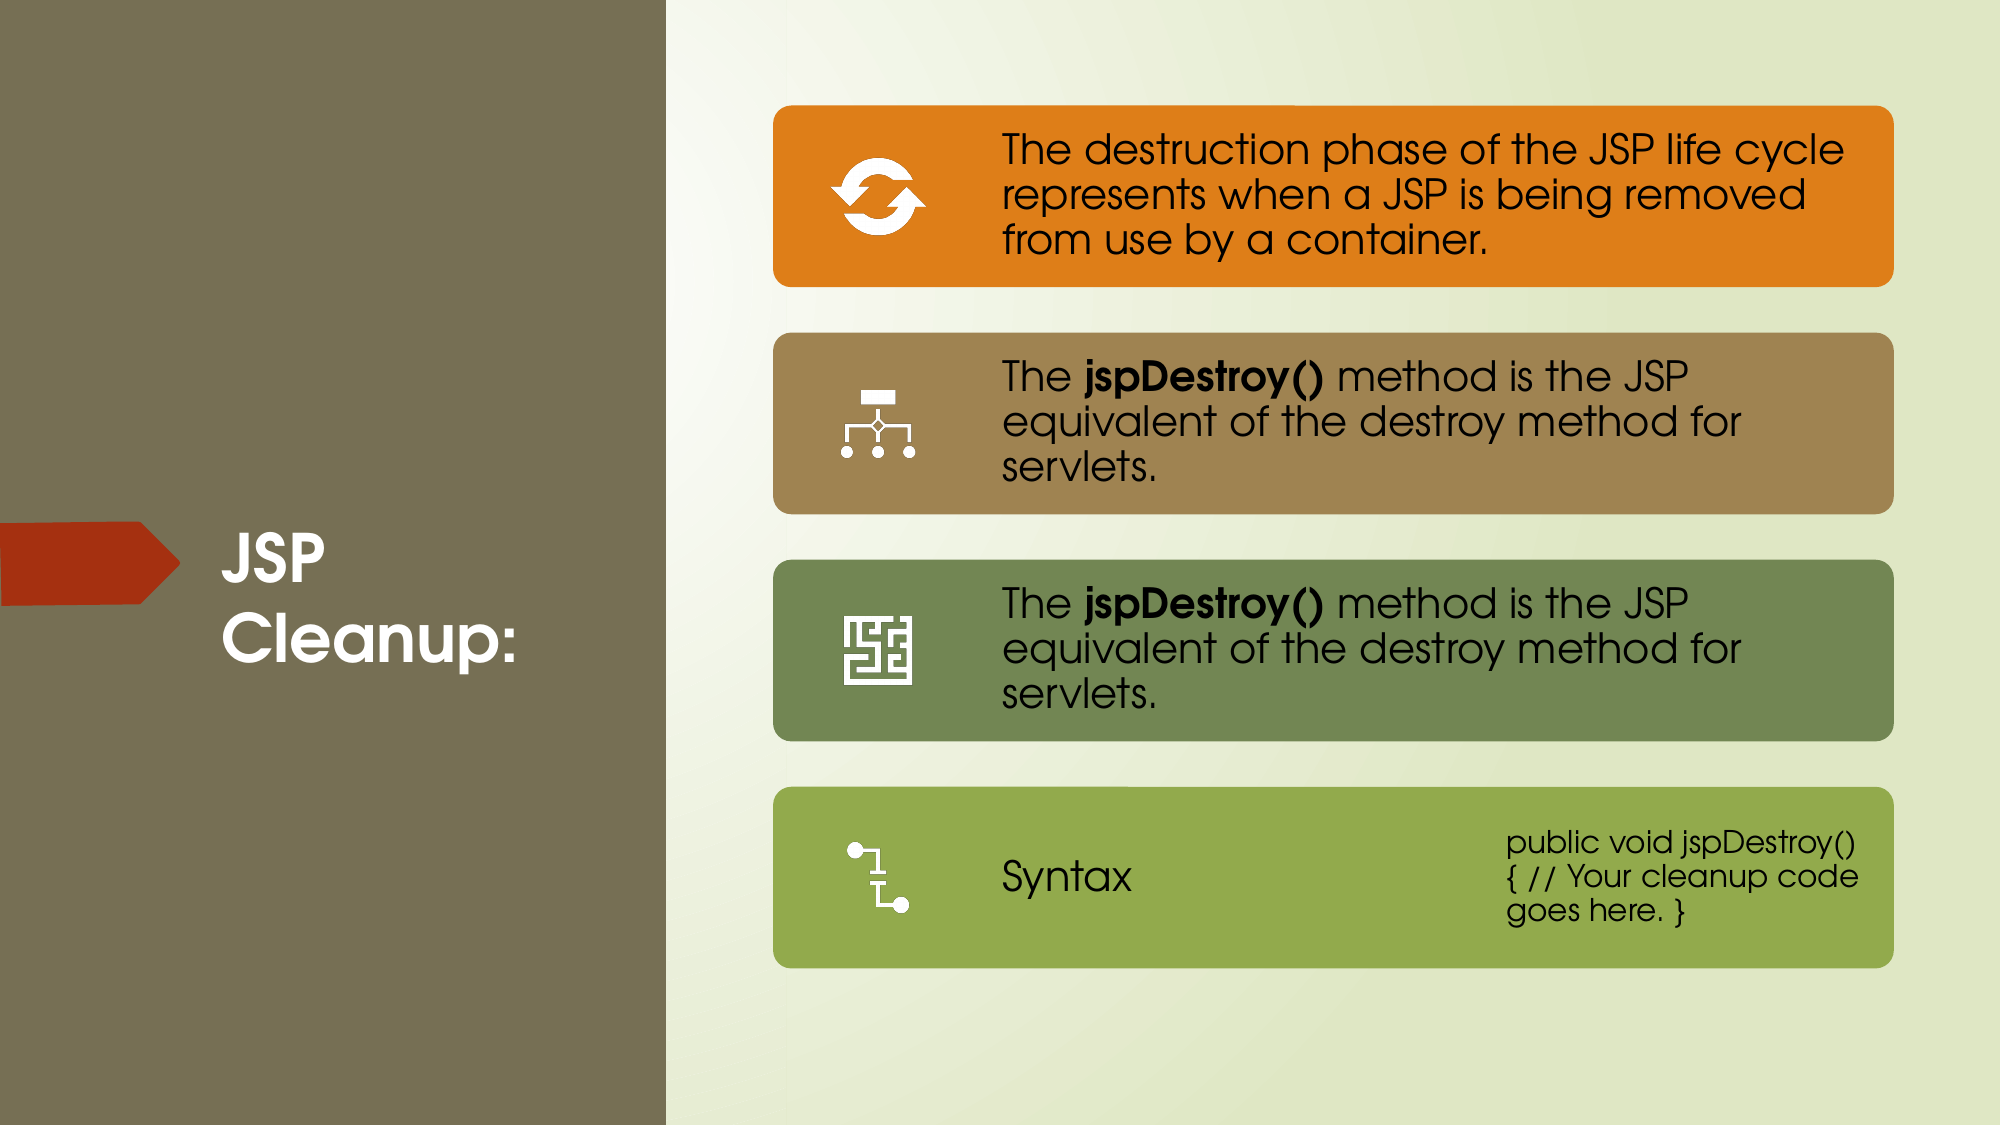

The destruction phase of the JSP life cycle represents when a JSP is being removed from use by a container.
The jspDestroy() method is the JSP equivalent of the destroy method for servlets.
The jspDestroy() method is the JSP equivalent of the destroy method for servlets.
Syntax
public void jspDestroy() { // Your cleanup code goes here. }
# JSP Cleanup: